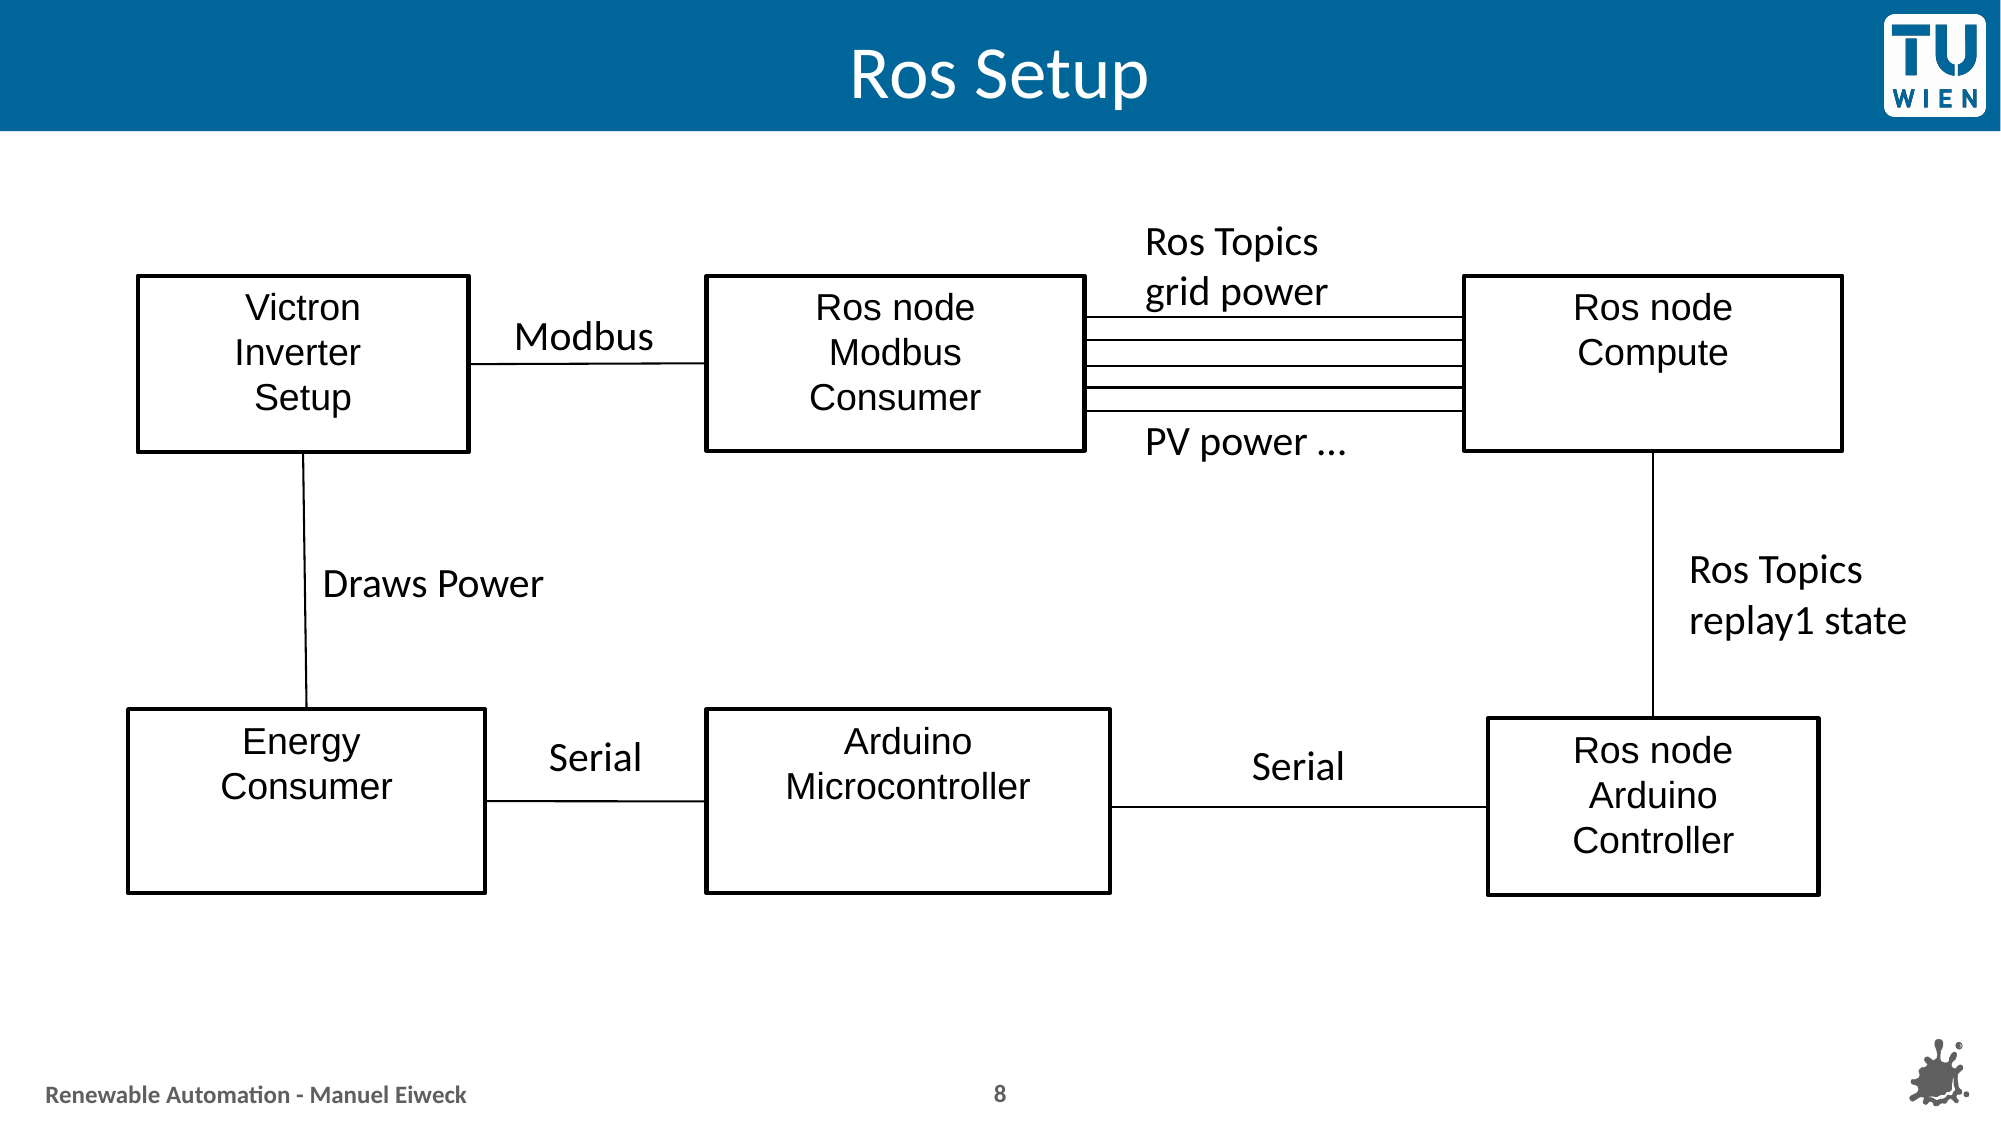

# Ros Setup
Ros Topics
grid power

PV power …
Victron
Inverter
Setup
Ros node
Modbus
Consumer
Ros node
Compute

Modbus
Ros Topics
replay1 state
Draws Power
Energy
Consumer
Arduino Microcontroller
Ros node
Arduino
Controller
Serial
Serial

8
Renewable Automation - Manuel Eiweck